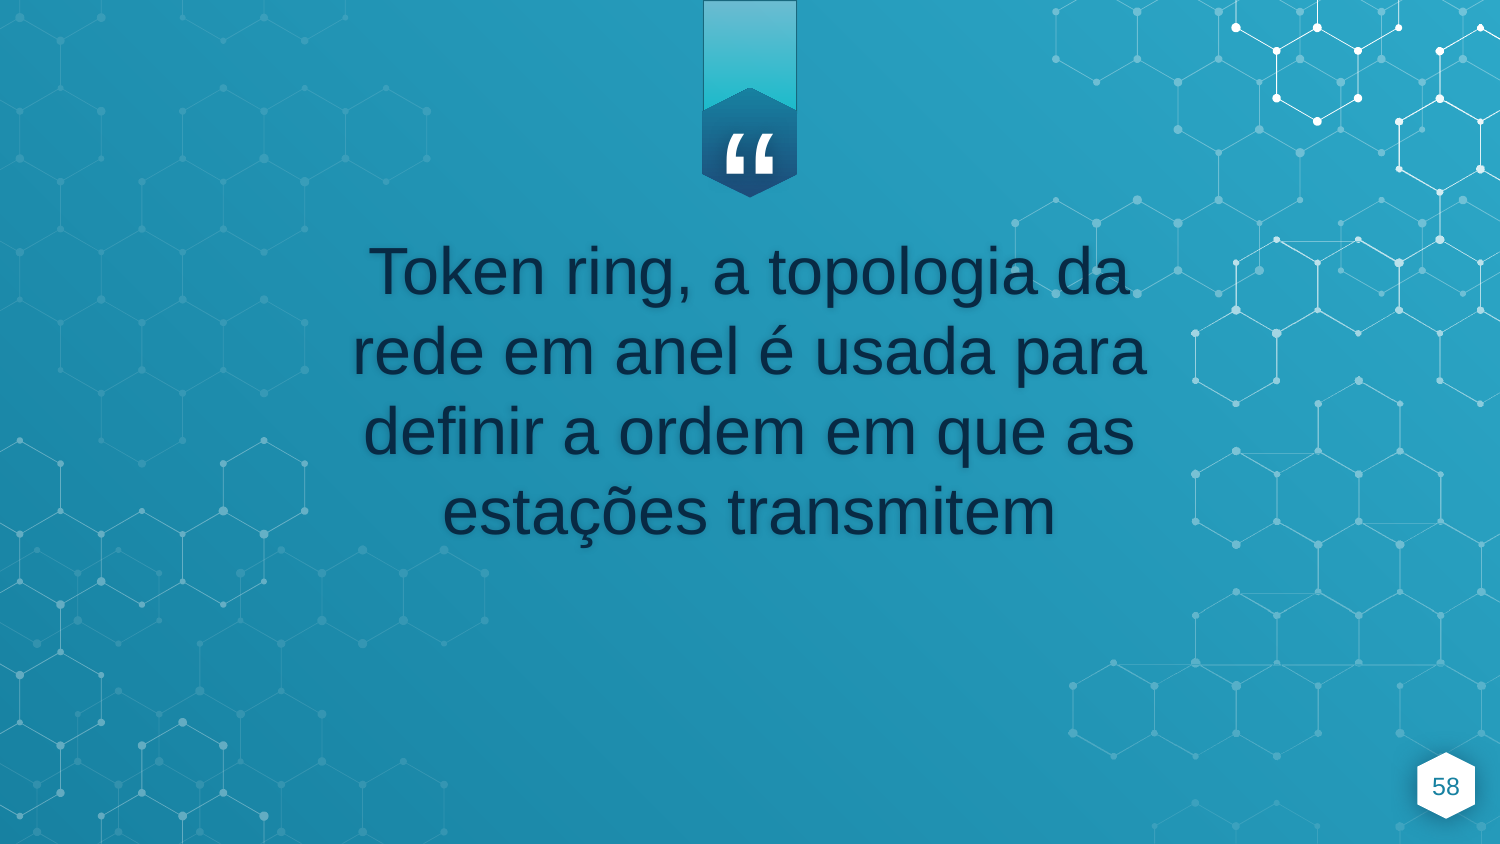

Token ring, a topologia da rede em anel é usada para definir a ordem em que as estações transmitem
58